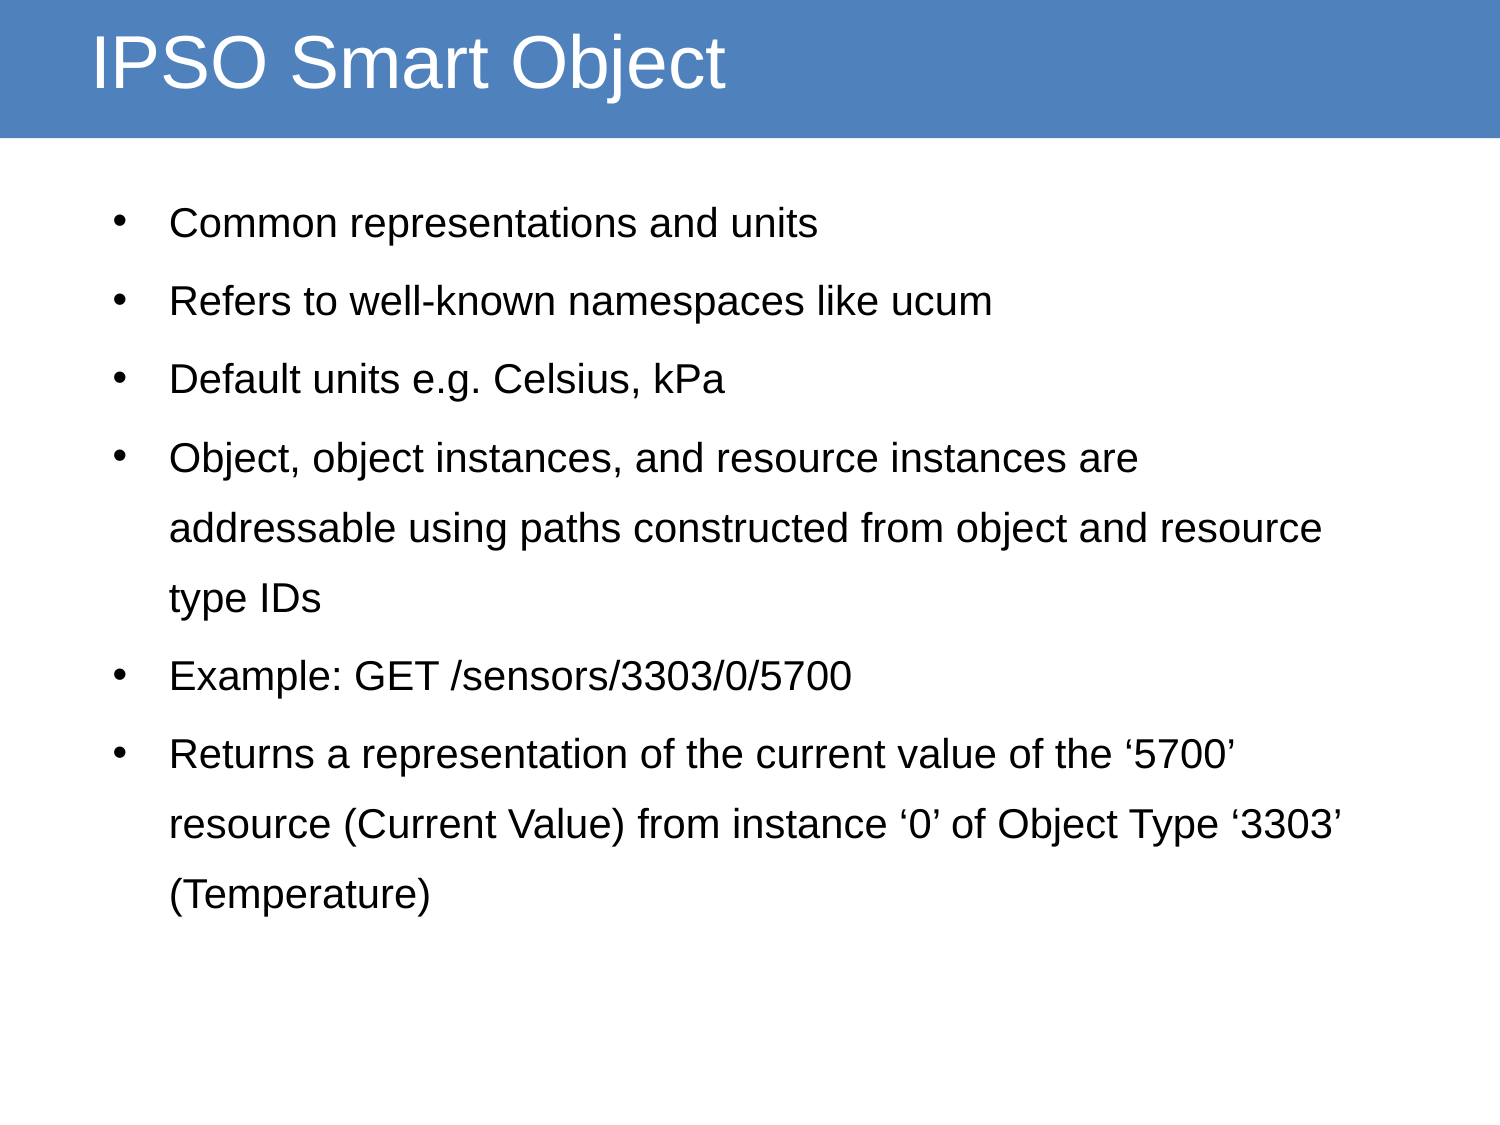

# IPSO Smart Object

Common representations and units
Refers to well-known namespaces like ucum
Default units e.g. Celsius, kPa
Object, object instances, and resource instances are addressable using paths constructed from object and resource type IDs
Example: GET /sensors/3303/0/5700
Returns a representation of the current value of the ‘5700’ resource (Current Value) from instance ‘0’ of Object Type ‘3303’ (Temperature)